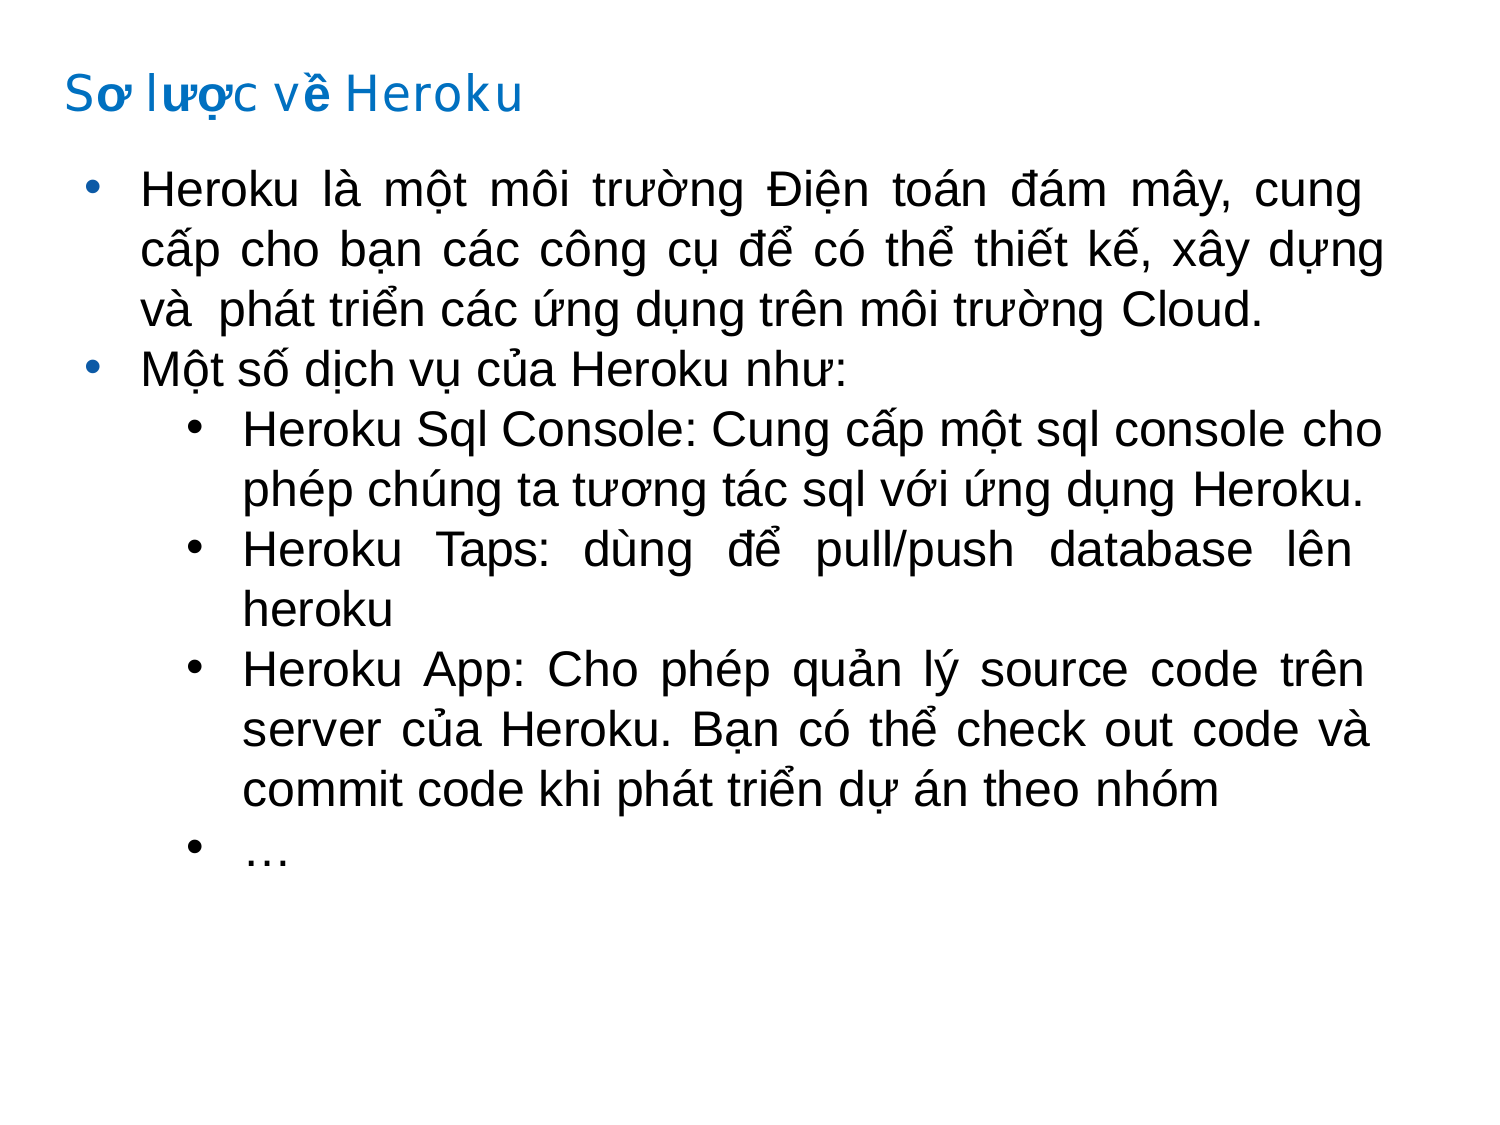

Sơ lược về Heroku
Heroku là một môi trường Điện toán đám mây, cung  cấp cho bạn các công cụ để có thể thiết kế, xây dựng và  phát triển các ứng dụng trên môi trường Cloud.
Một số dịch vụ của Heroku như:
Heroku Sql Console: Cung cấp một sql console cho
phép chúng ta tương tác sql với ứng dụng Heroku.
Heroku Taps: dùng để pull/push database lên  heroku
Heroku App: Cho phép quản lý source code trên  server của Heroku. Bạn có thể check out code và  commit code khi phát triển dự án theo nhóm
…